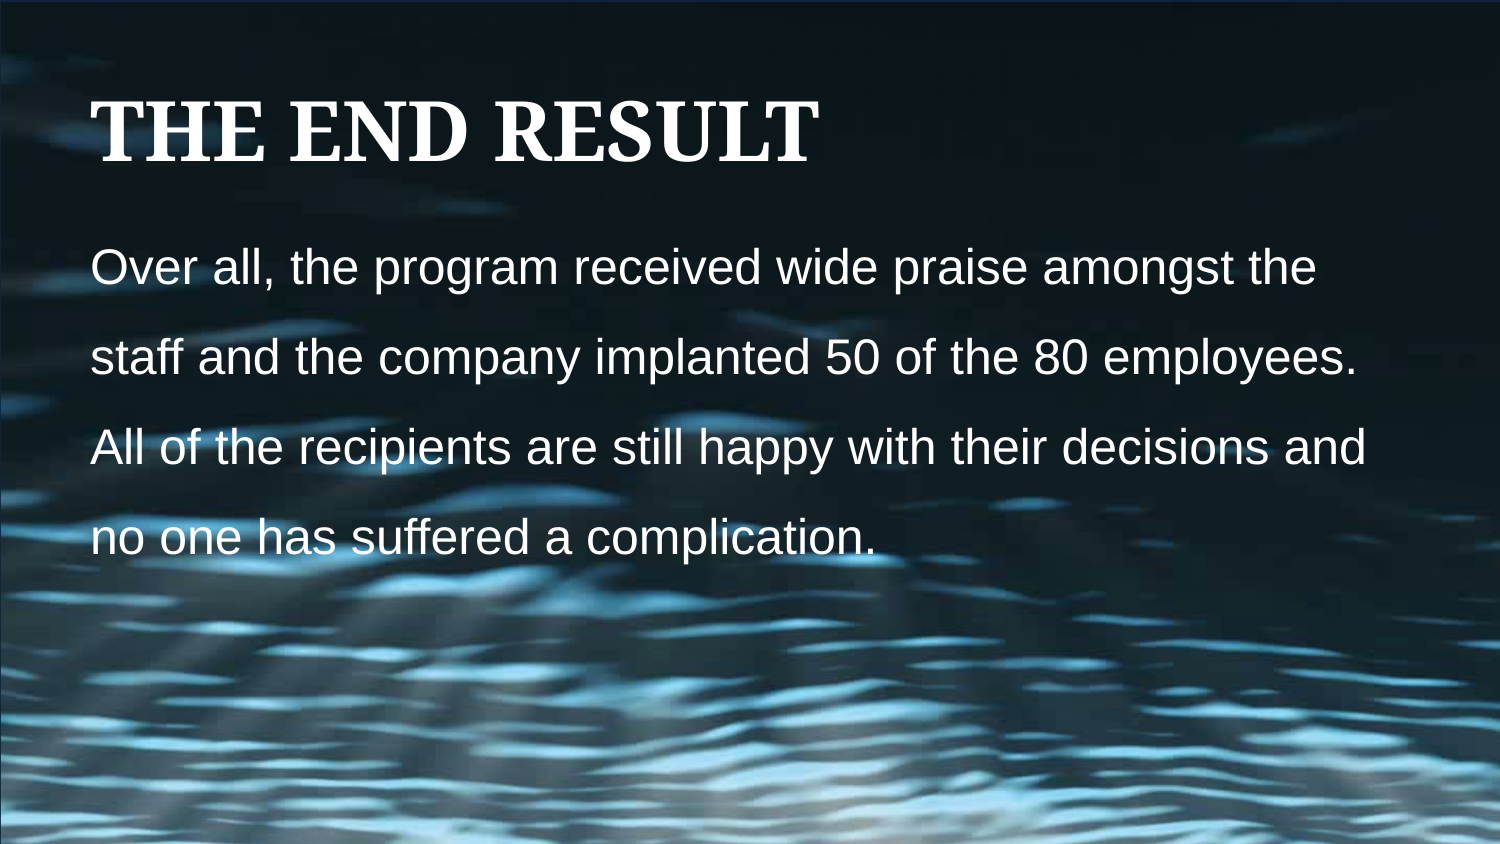

# The end result
Over all, the program received wide praise amongst the staff and the company implanted 50 of the 80 employees.  All of the recipients are still happy with their decisions and no one has suffered a complication.